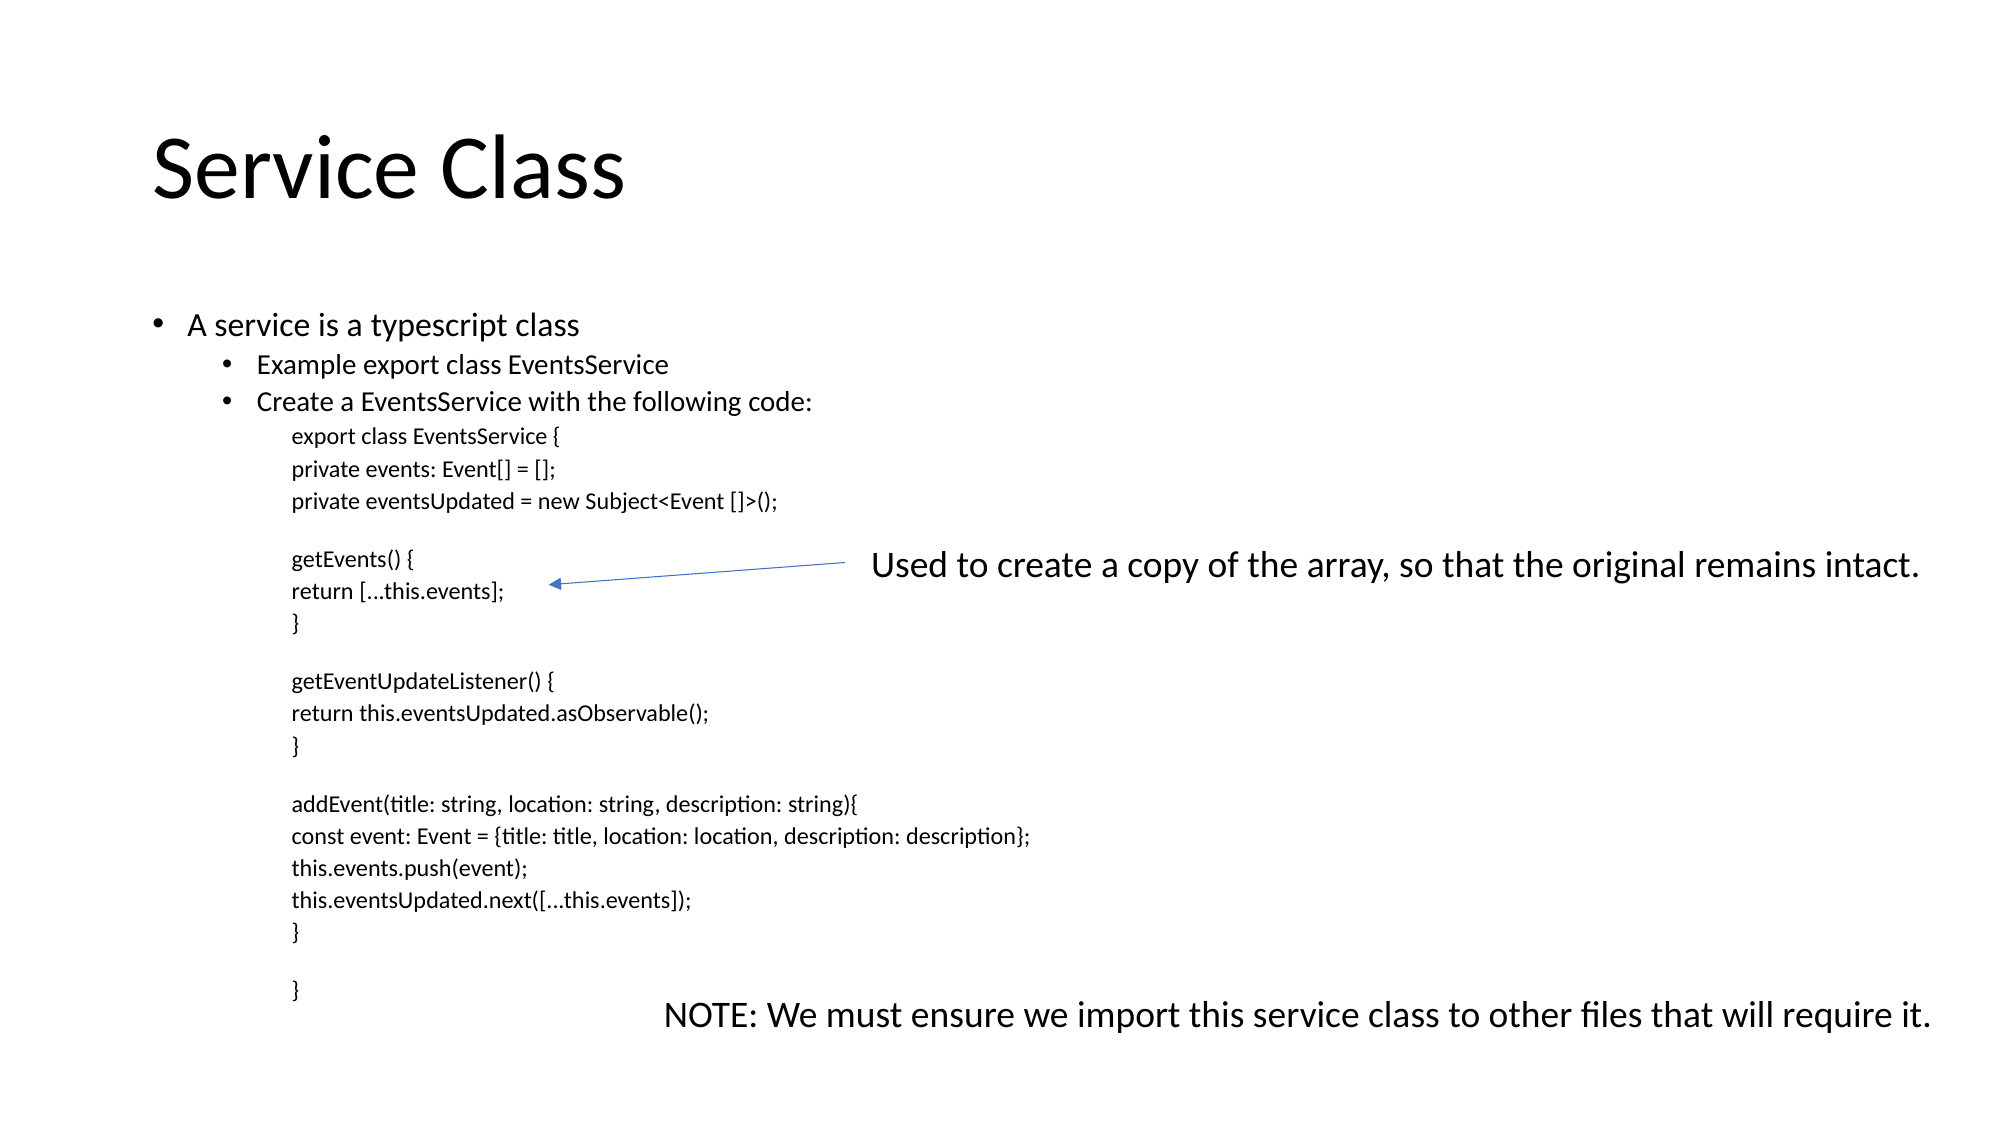

# Service Class
A service is a typescript class
Example export class EventsService
Create a EventsService with the following code:
export class EventsService {
private events: Event[] = [];
private eventsUpdated = new Subject<Event []>();
getEvents() {
return [...this.events];
}
getEventUpdateListener() {
return this.eventsUpdated.asObservable();
}
addEvent(title: string, location: string, description: string){
const event: Event = {title: title, location: location, description: description};
this.events.push(event);
this.eventsUpdated.next([...this.events]);
}
}

Used to create a copy of the array, so that the original remains intact.
NOTE: We must ensure we import this service class to other files that will require it.